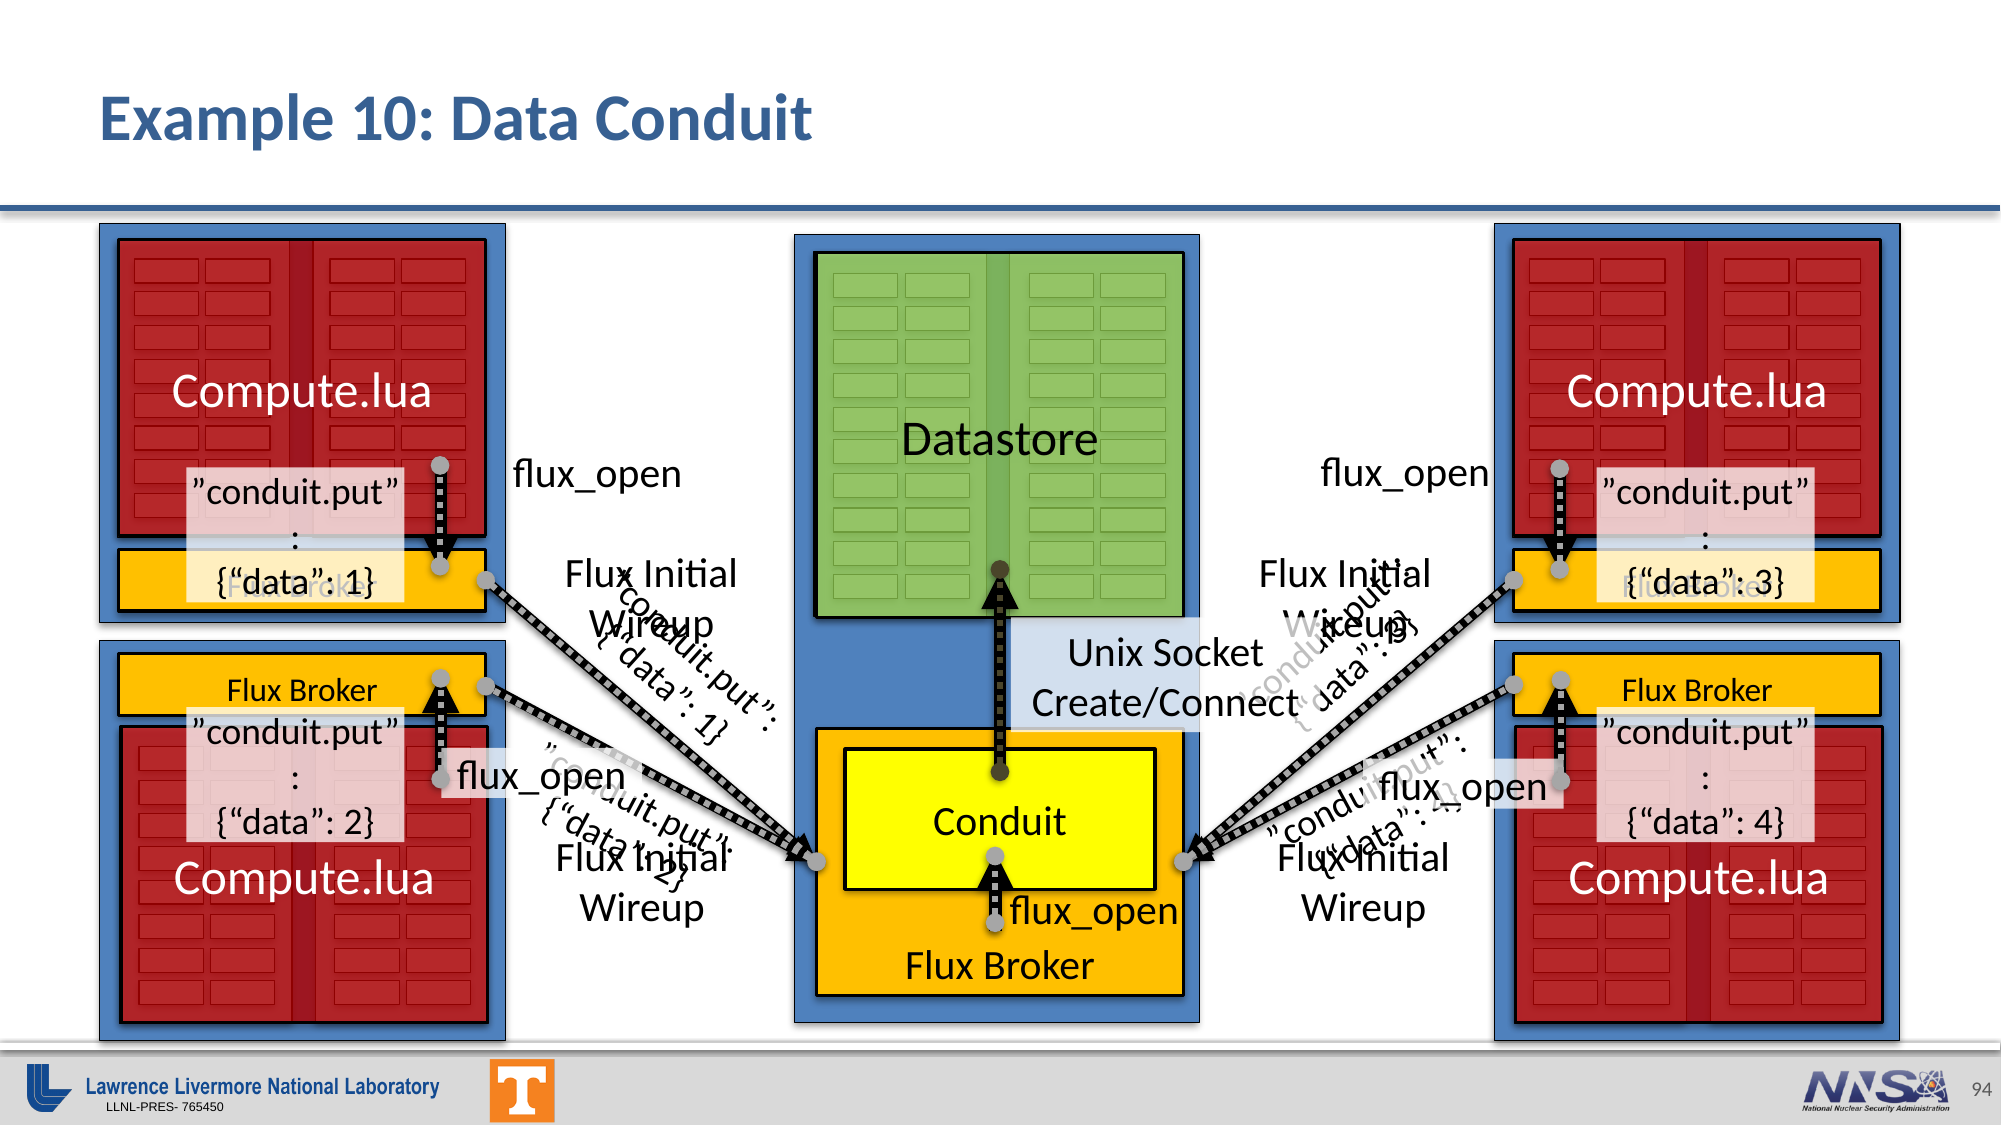

# Example 10: Data Conduit

Compute.lua
Compute.lua
Datastore
flux_open
flux_open
”conduit.put”:
{“data”: 1}
”conduit.put”:
{“data”: 3}
Flux Initial Wireup
Flux Initial Wireup
Flux Broker
Flux Broker
”conduit.put”:
{“data”: 3}
”conduit.put”:
{“data”: 1}
Unix Socket Create/Connect

Flux Broker
Flux Broker
”conduit.put”:
{“data”: 2}
”conduit.put”:
{“data”: 4}
Compute.lua
Compute.lua
Flux Broker
flux_open
Conduit
”conduit.put”:
{“data”: 4}
flux_open
”conduit.put”:
{“data”: 2}
Flux Initial Wireup
Flux Initial Wireup
flux_open